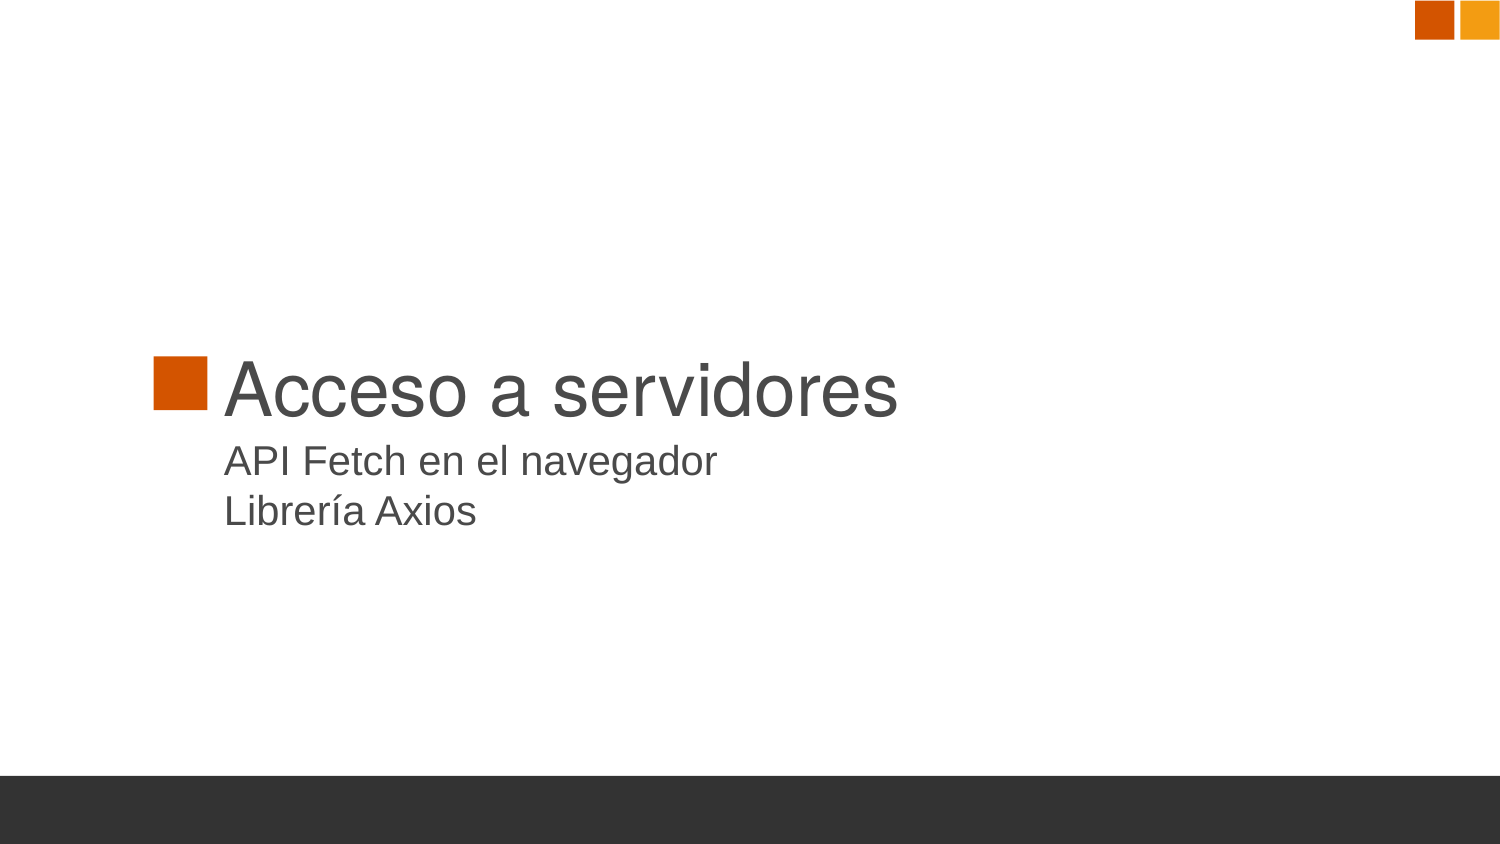

# Acceso a servidores
API Fetch en el navegador
Librería Axios